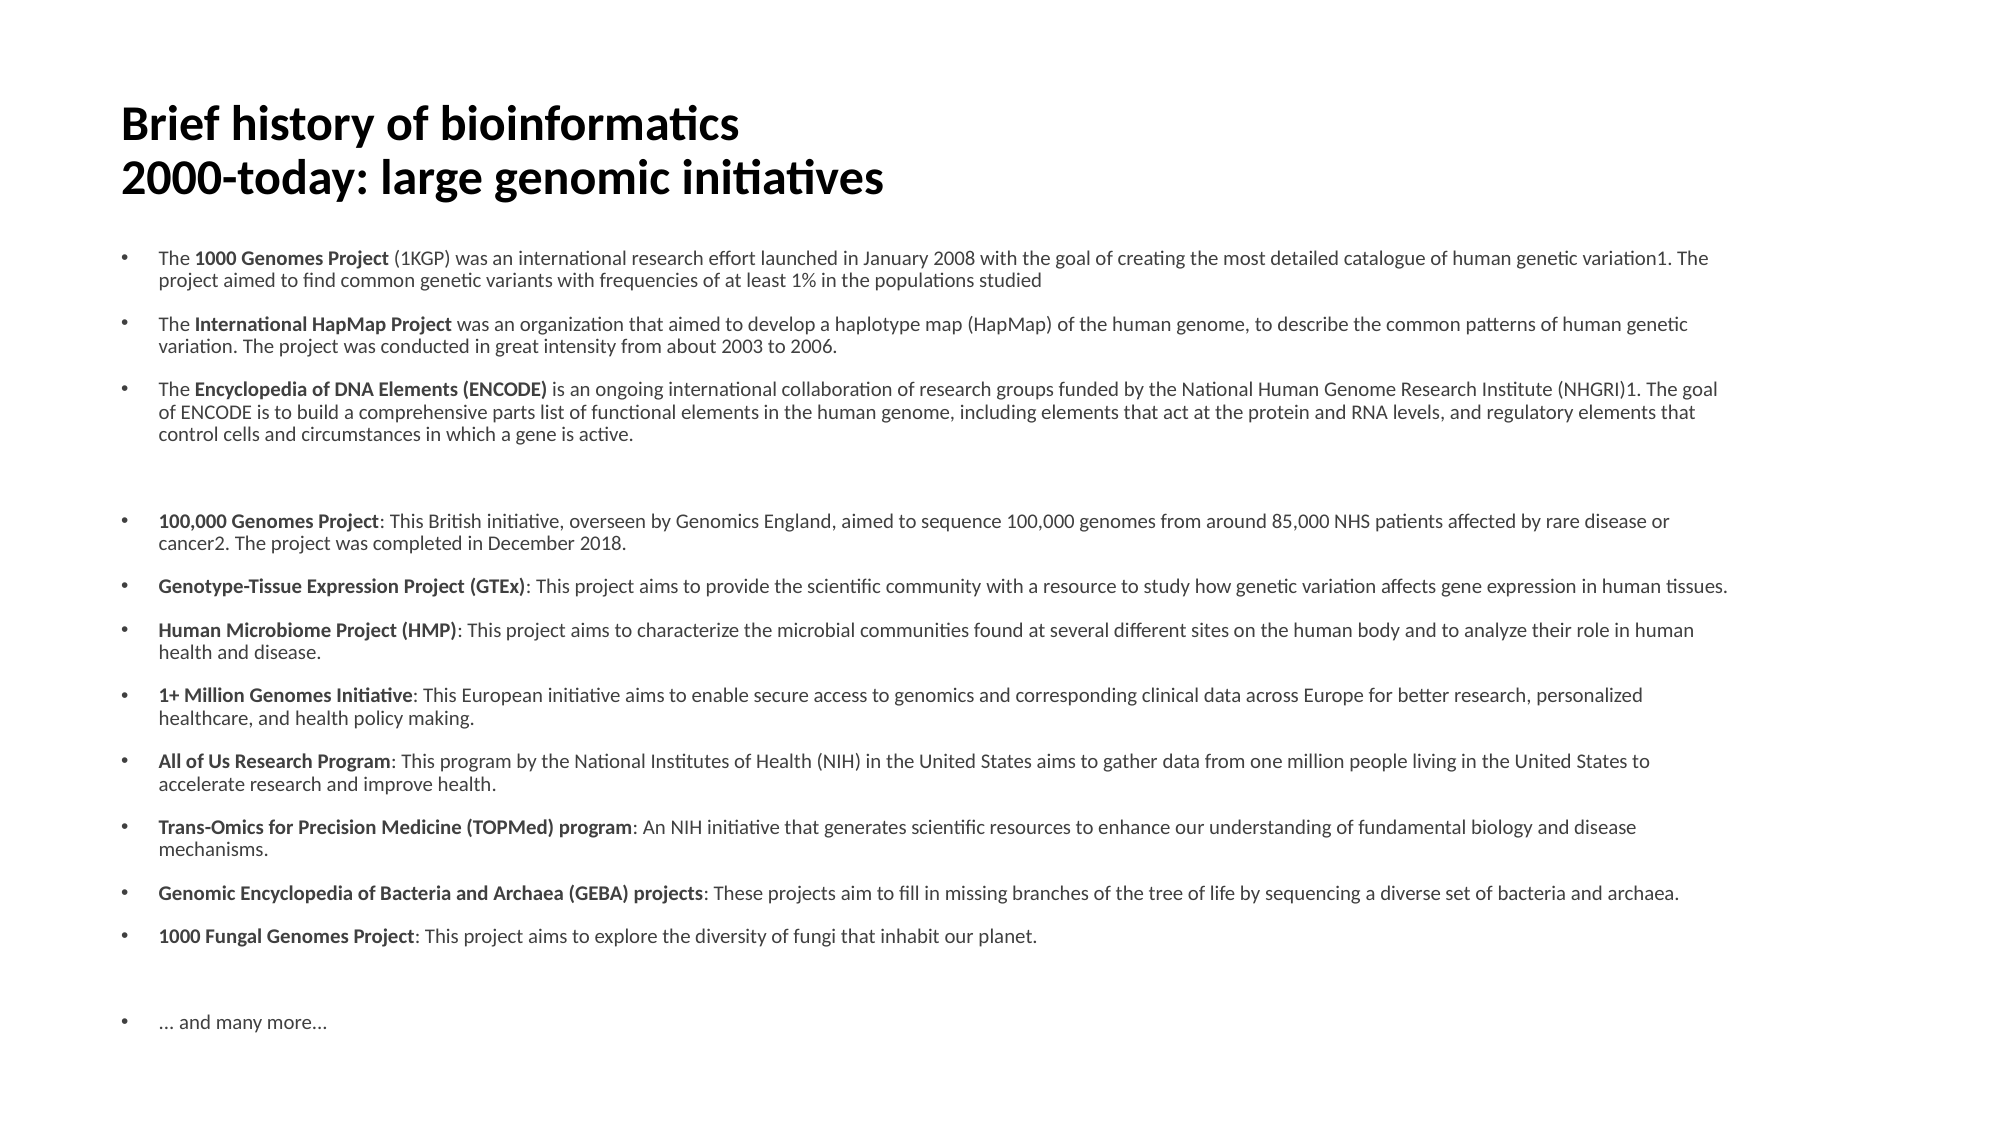

# Brief history of bioinformatics 2000-today: large genomic initiatives
The 1000 Genomes Project (1KGP) was an international research effort launched in January 2008 with the goal of creating the most detailed catalogue of human genetic variation1. The project aimed to find common genetic variants with frequencies of at least 1% in the populations studied
The International HapMap Project was an organization that aimed to develop a haplotype map (HapMap) of the human genome, to describe the common patterns of human genetic variation. The project was conducted in great intensity from about 2003 to 2006.
The Encyclopedia of DNA Elements (ENCODE) is an ongoing international collaboration of research groups funded by the National Human Genome Research Institute (NHGRI)1. The goal of ENCODE is to build a comprehensive parts list of functional elements in the human genome, including elements that act at the protein and RNA levels, and regulatory elements that control cells and circumstances in which a gene is active.

100,000 Genomes Project: This British initiative, overseen by Genomics England, aimed to sequence 100,000 genomes from around 85,000 NHS patients affected by rare disease or cancer2. The project was completed in December 2018.
Genotype-Tissue Expression Project (GTEx): This project aims to provide the scientific community with a resource to study how genetic variation affects gene expression in human tissues.
Human Microbiome Project (HMP): This project aims to characterize the microbial communities found at several different sites on the human body and to analyze their role in human health and disease.
1+ Million Genomes Initiative: This European initiative aims to enable secure access to genomics and corresponding clinical data across Europe for better research, personalized healthcare, and health policy making.
All of Us Research Program: This program by the National Institutes of Health (NIH) in the United States aims to gather data from one million people living in the United States to accelerate research and improve health.
Trans-Omics for Precision Medicine (TOPMed) program: An NIH initiative that generates scientific resources to enhance our understanding of fundamental biology and disease mechanisms.
Genomic Encyclopedia of Bacteria and Archaea (GEBA) projects: These projects aim to fill in missing branches of the tree of life by sequencing a diverse set of bacteria and archaea.
1000 Fungal Genomes Project: This project aims to explore the diversity of fungi that inhabit our planet.

... and many more...